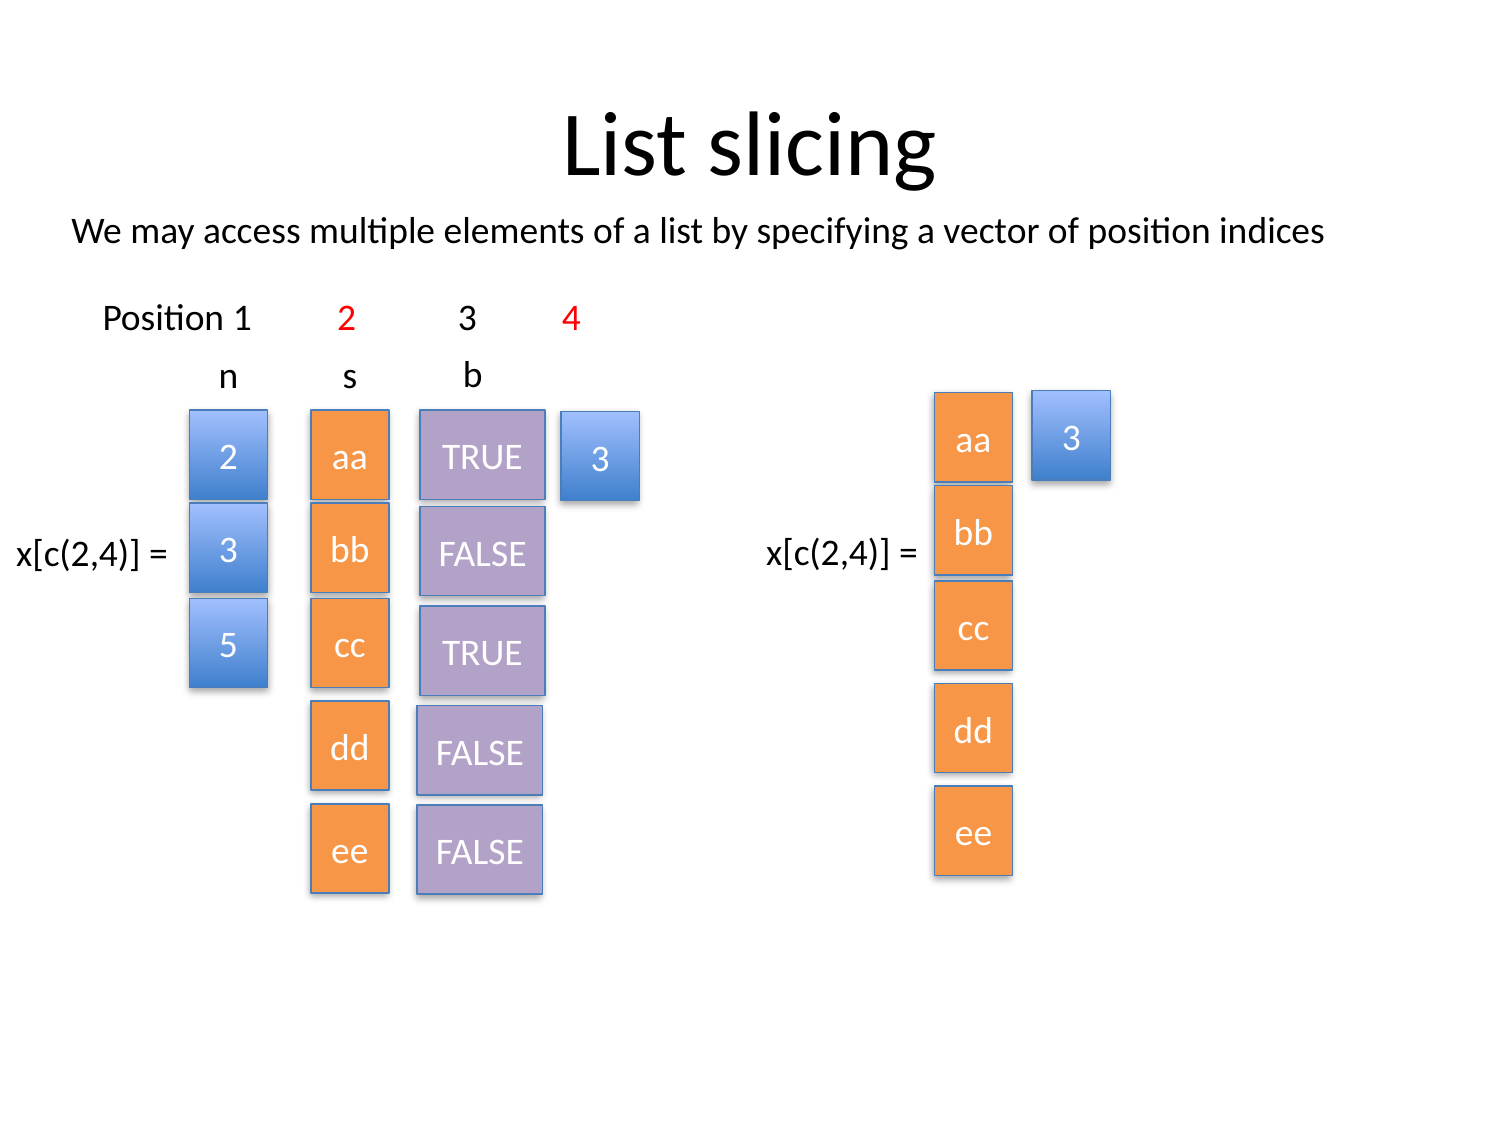

# List slicing
We may access multiple elements of a list by specifying a vector of position indices
Position 1          2            3          4
b
n
s
3
aa
2
aa
TRUE
3
bb
3
bb
FALSE
x[c(2,4)] =
x[c(2,4)] =
cc
5
cc
TRUE
dd
dd
FALSE
ee
ee
FALSE